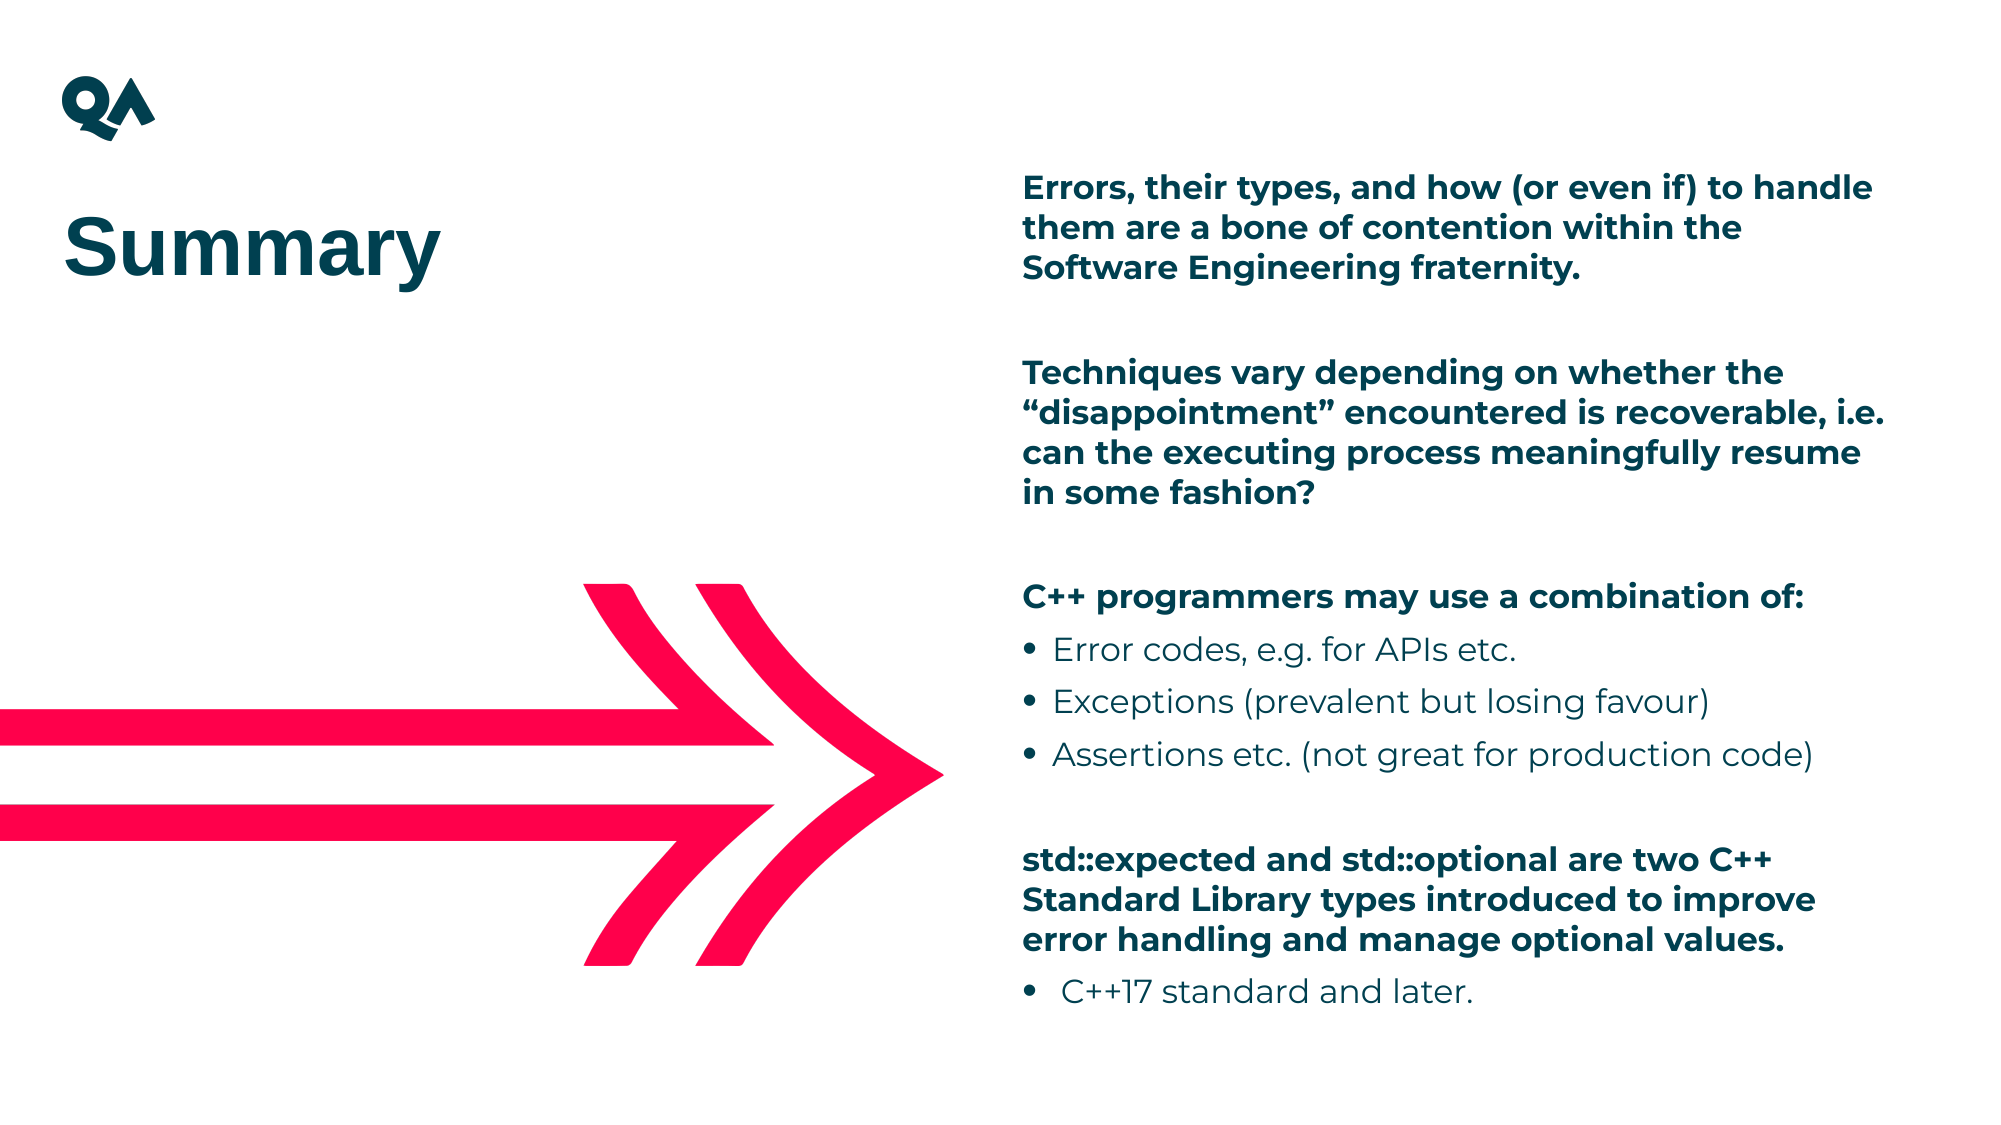

Errors, their types, and how (or even if) to handle them are a bone of contention within the Software Engineering fraternity.

Techniques vary depending on whether the “disappointment” encountered is recoverable, i.e. can the executing process meaningfully resume in some fashion?

C++ programmers may use a combination of:
Error codes, e.g. for APIs etc.
Exceptions (prevalent but losing favour)
Assertions etc. (not great for production code)

std::expected and std::optional are two C++ Standard Library types introduced to improve error handling and manage optional values.
 C++17 standard and later.
Summary